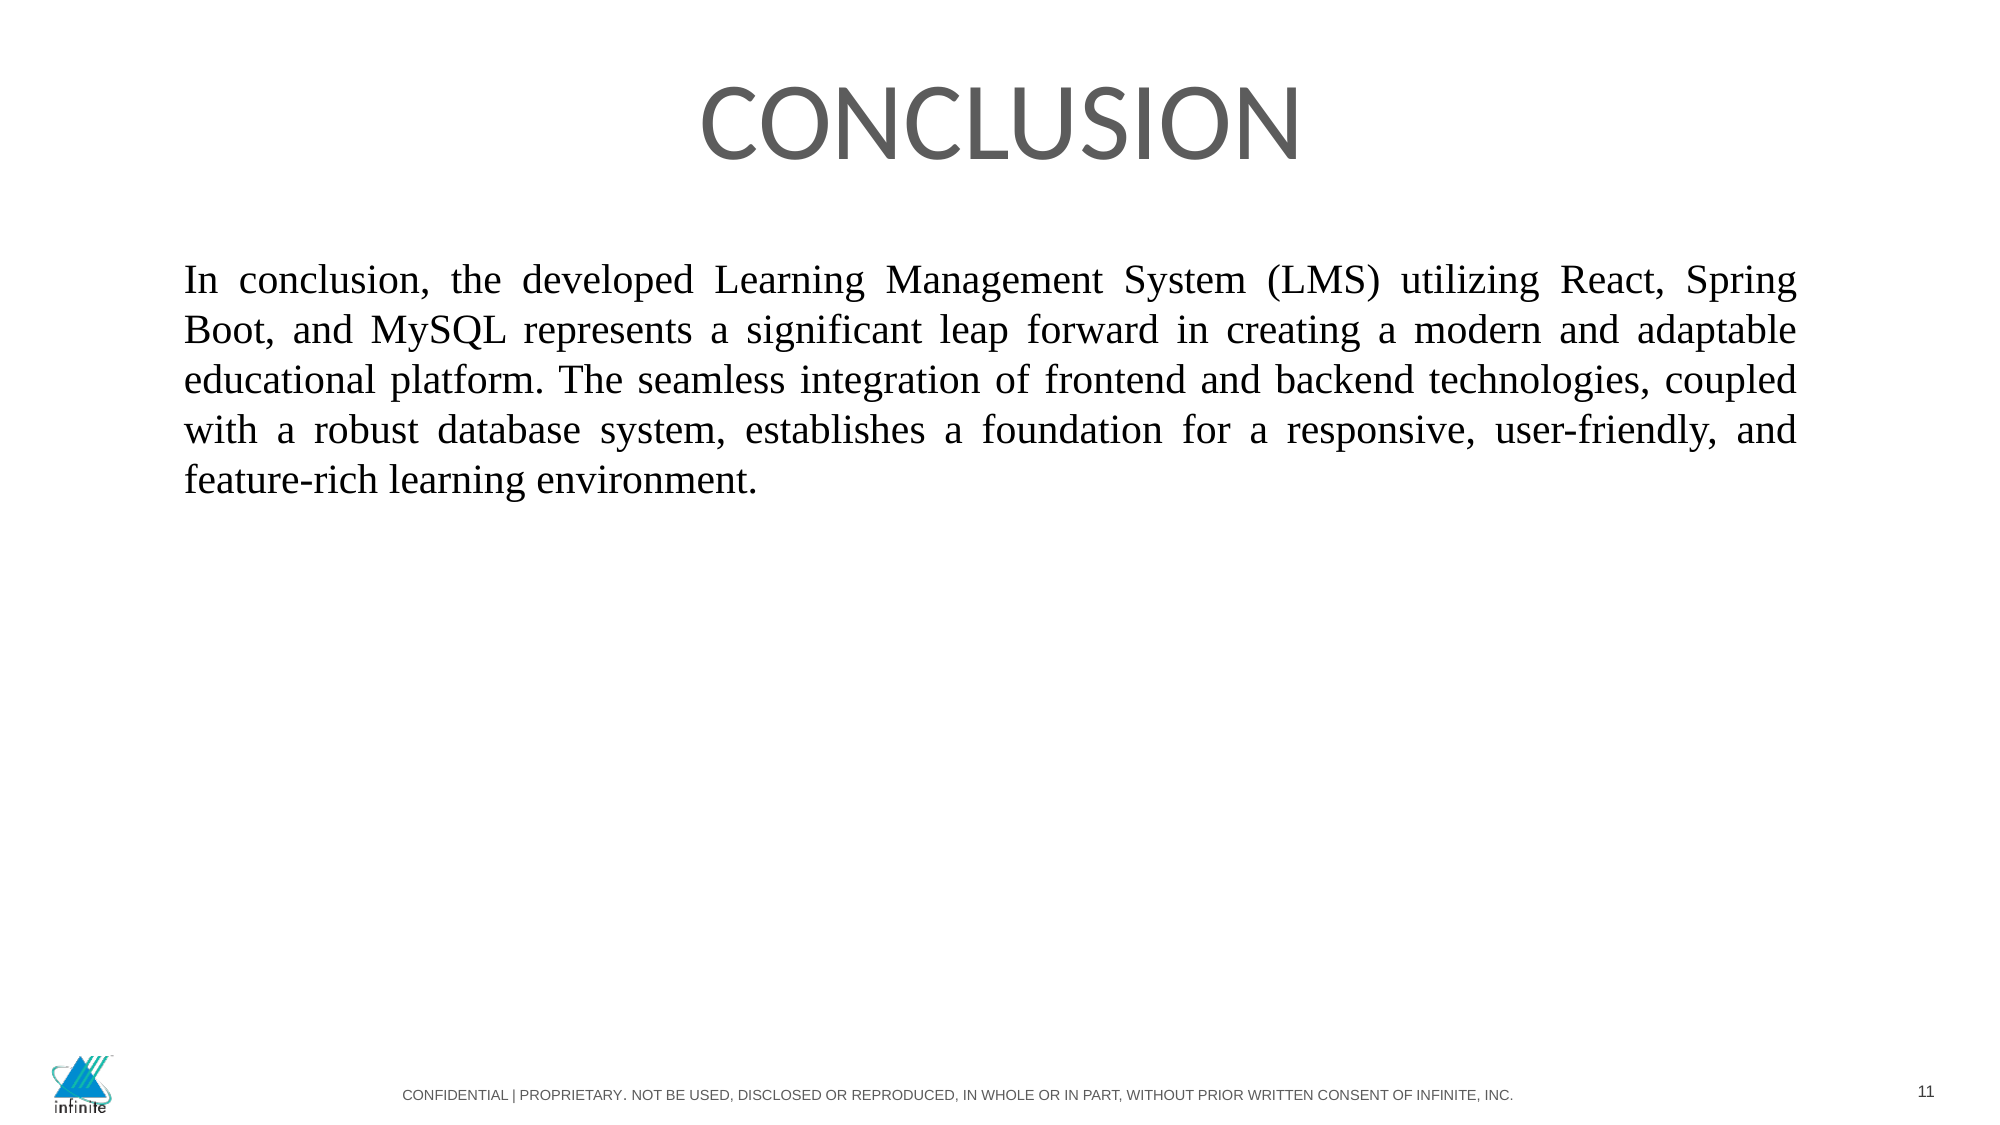

CONCLUSION
In conclusion, the developed Learning Management System (LMS) utilizing React, Spring Boot, and MySQL represents a significant leap forward in creating a modern and adaptable educational platform. The seamless integration of frontend and backend technologies, coupled with a robust database system, establishes a foundation for a responsive, user-friendly, and feature-rich learning environment.